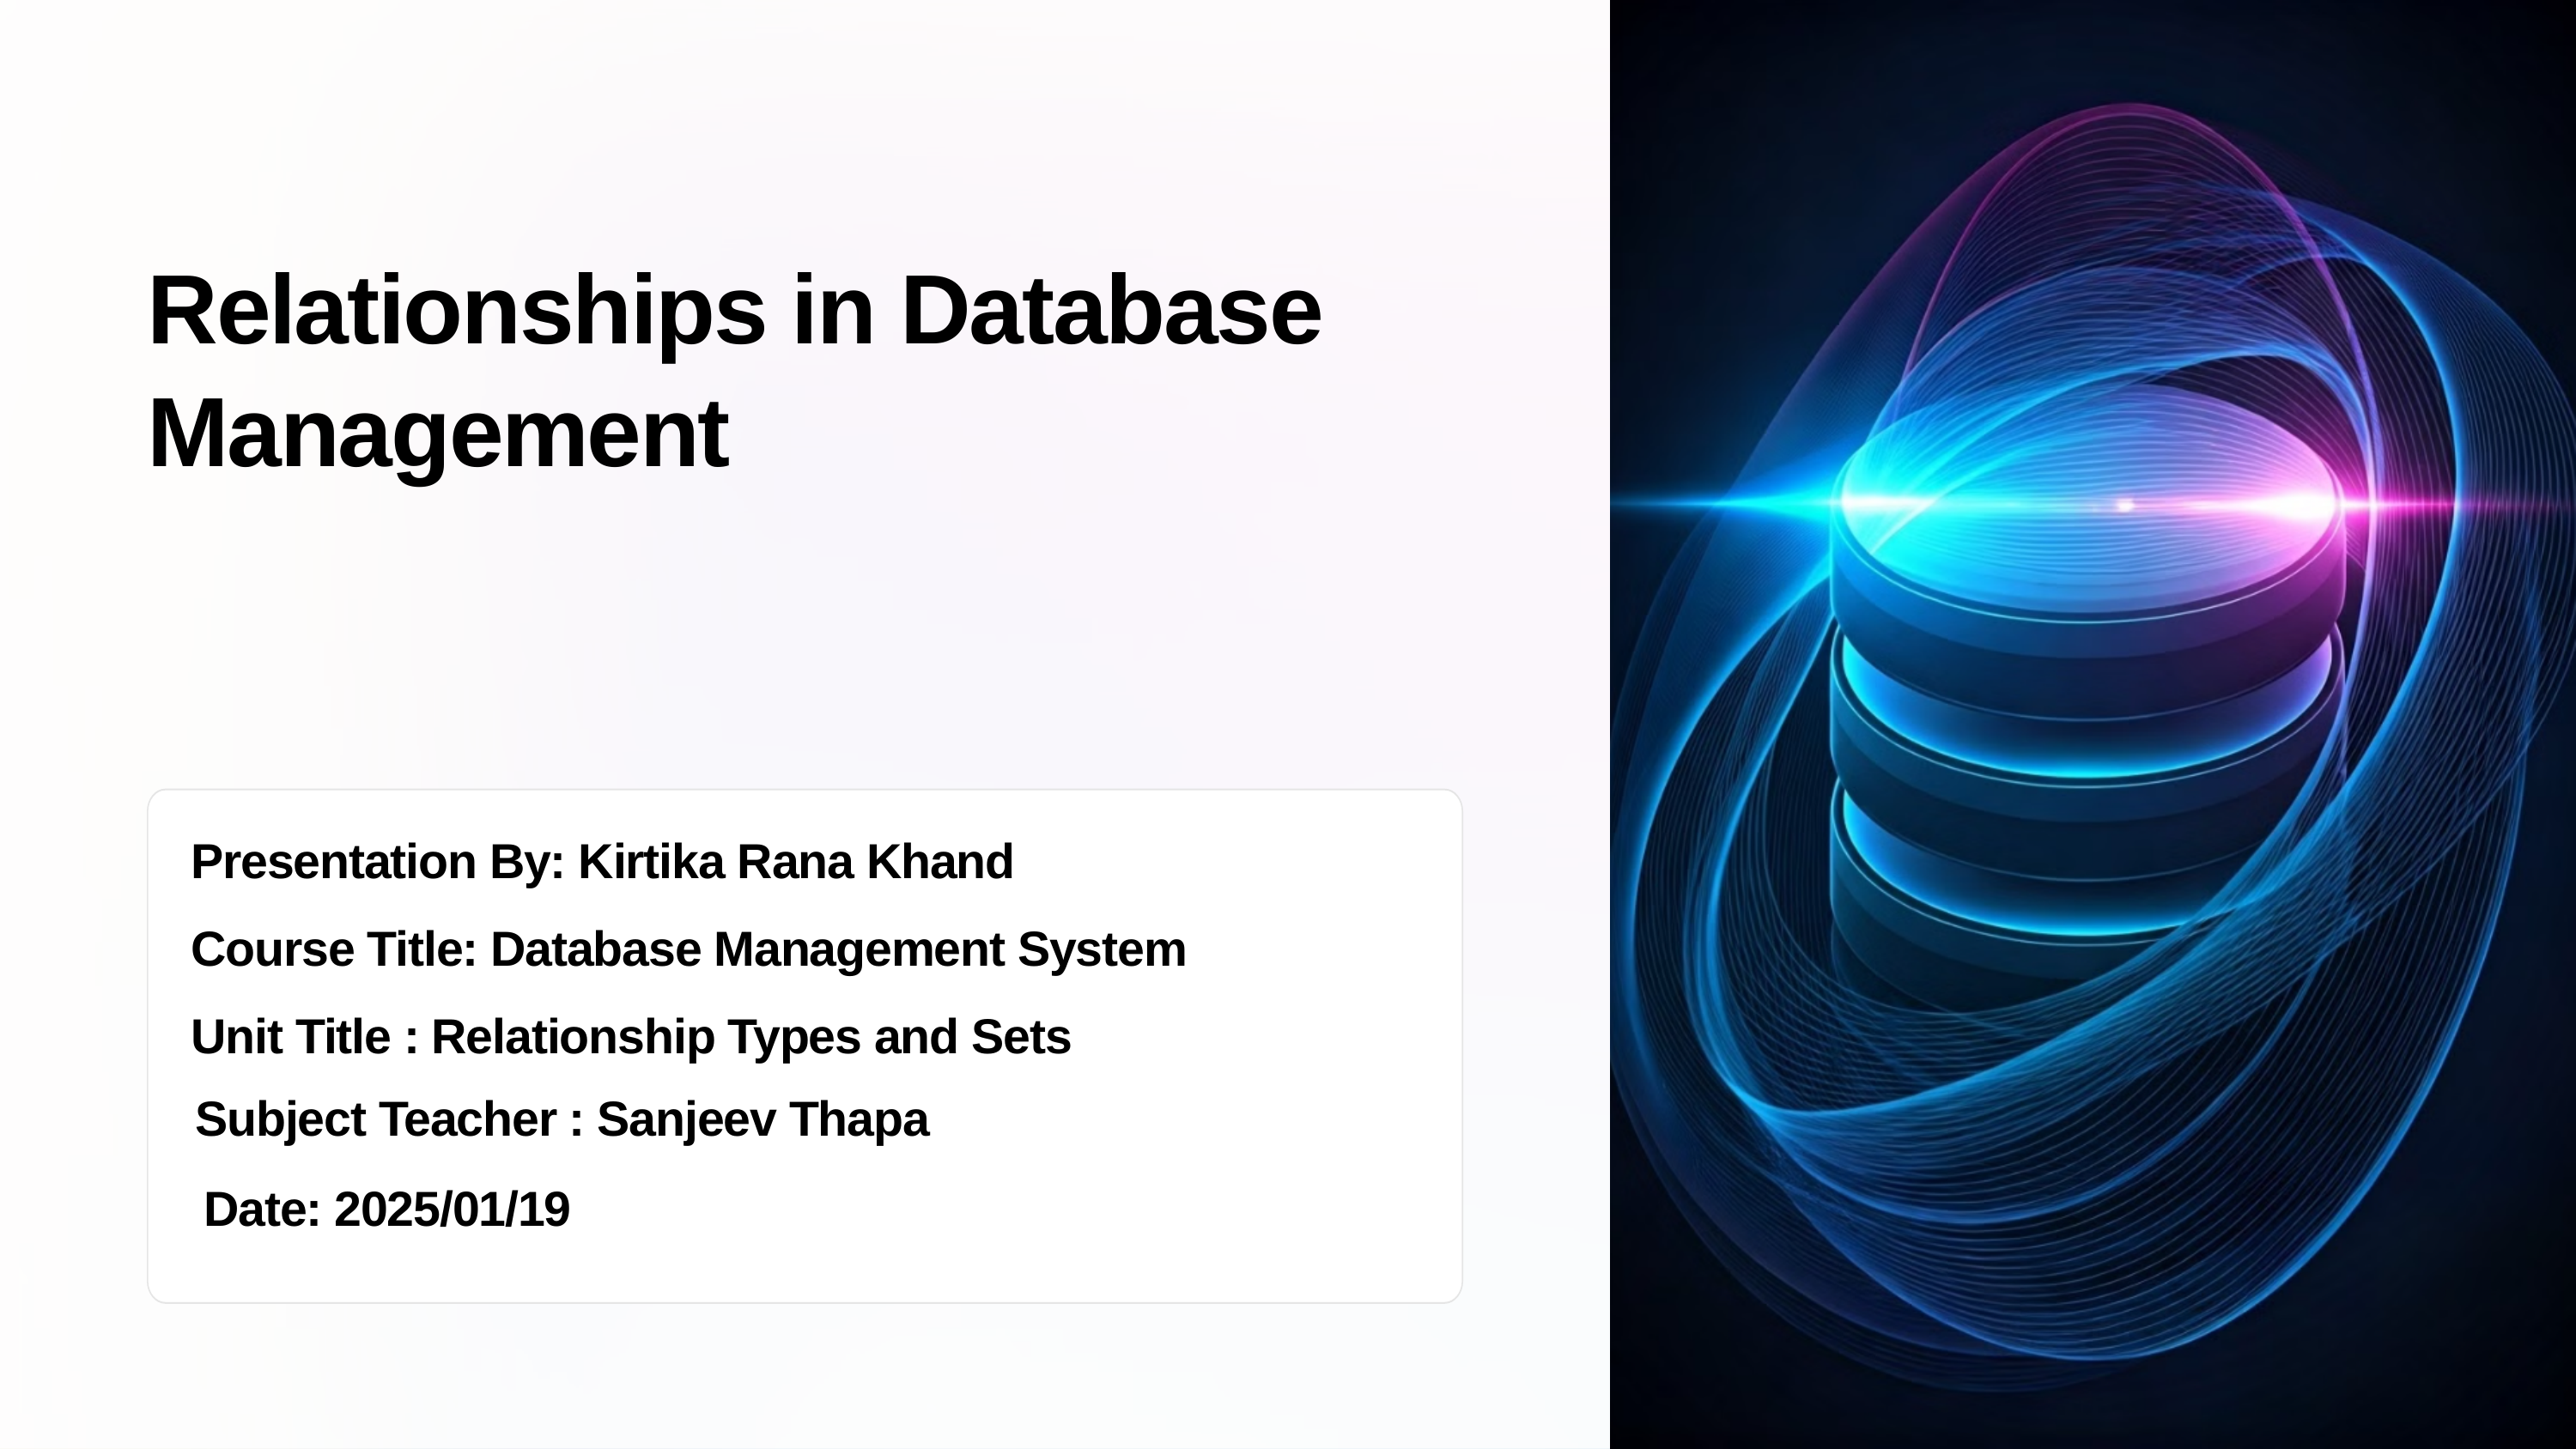

Relationships in Database Management

Presentation By: Kirtika Rana Khand
Course Title: Database Management System
Unit Title : Relationship Types and Sets
Subject Teacher : Sanjeev Thapa
Date: 2025/01/19